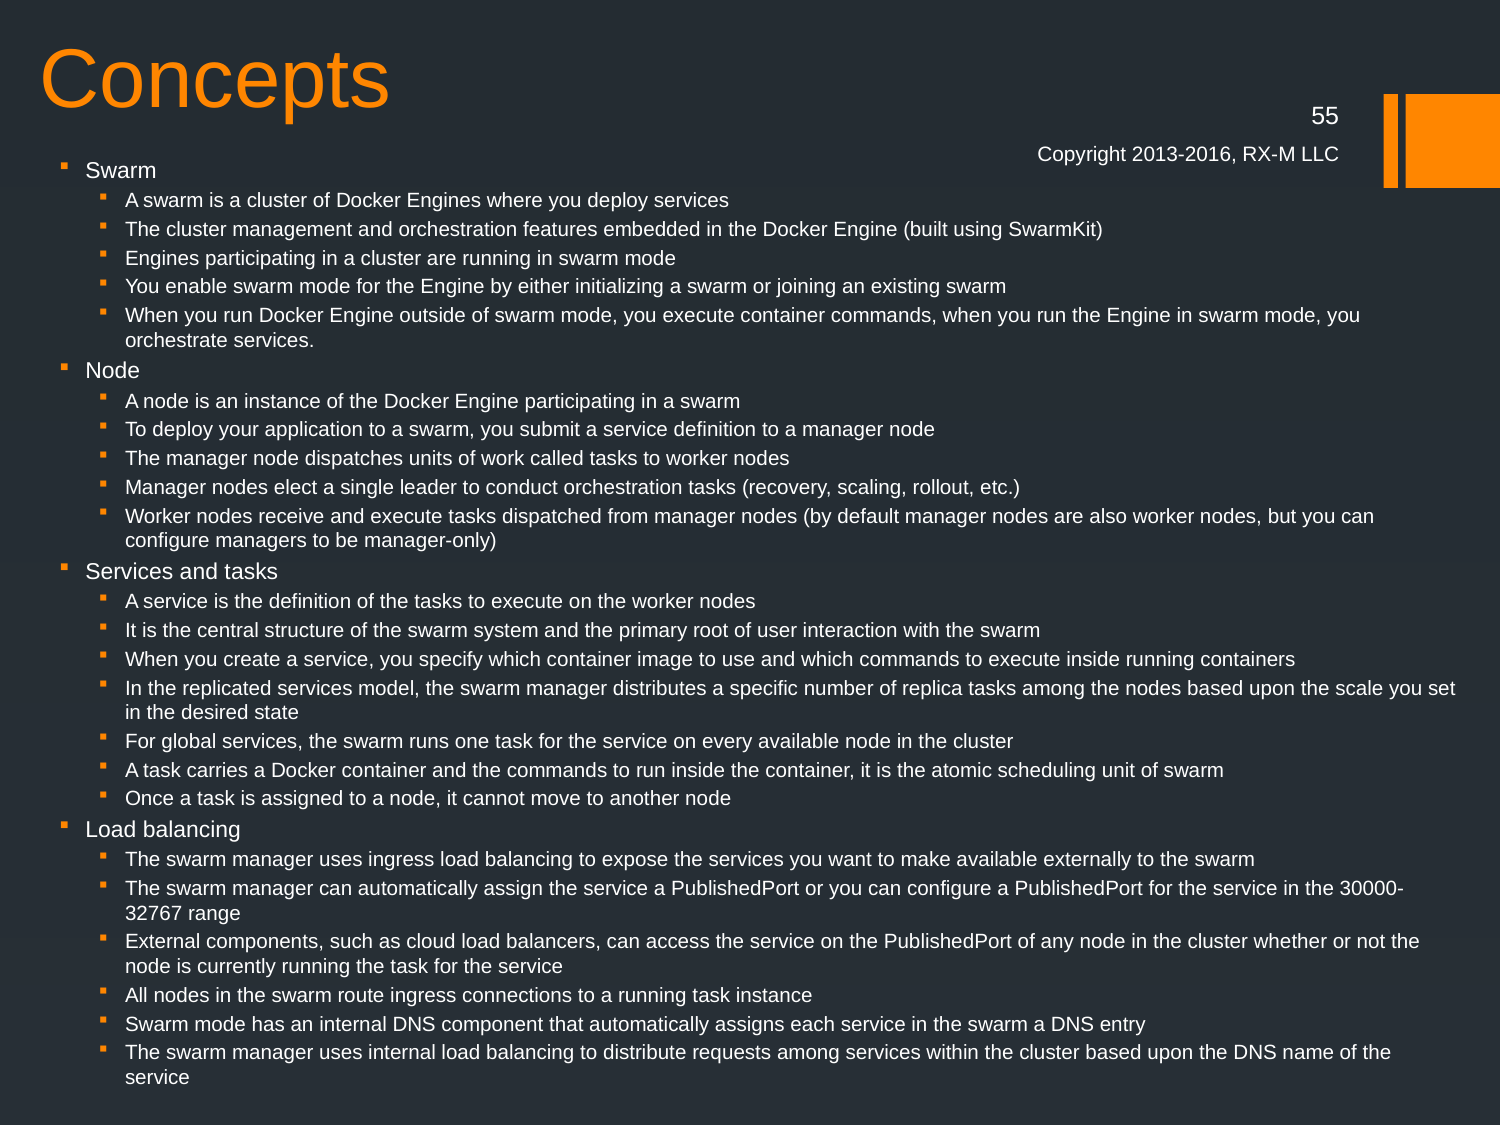

# Concepts
55
Copyright 2013-2016, RX-M LLC
Swarm
A swarm is a cluster of Docker Engines where you deploy services
The cluster management and orchestration features embedded in the Docker Engine (built using SwarmKit)
Engines participating in a cluster are running in swarm mode
You enable swarm mode for the Engine by either initializing a swarm or joining an existing swarm
When you run Docker Engine outside of swarm mode, you execute container commands, when you run the Engine in swarm mode, you orchestrate services.
Node
A node is an instance of the Docker Engine participating in a swarm
To deploy your application to a swarm, you submit a service definition to a manager node
The manager node dispatches units of work called tasks to worker nodes
Manager nodes elect a single leader to conduct orchestration tasks (recovery, scaling, rollout, etc.)
Worker nodes receive and execute tasks dispatched from manager nodes (by default manager nodes are also worker nodes, but you can configure managers to be manager-only)
Services and tasks
A service is the definition of the tasks to execute on the worker nodes
It is the central structure of the swarm system and the primary root of user interaction with the swarm
When you create a service, you specify which container image to use and which commands to execute inside running containers
In the replicated services model, the swarm manager distributes a specific number of replica tasks among the nodes based upon the scale you set in the desired state
For global services, the swarm runs one task for the service on every available node in the cluster
A task carries a Docker container and the commands to run inside the container, it is the atomic scheduling unit of swarm
Once a task is assigned to a node, it cannot move to another node
Load balancing
The swarm manager uses ingress load balancing to expose the services you want to make available externally to the swarm
The swarm manager can automatically assign the service a PublishedPort or you can configure a PublishedPort for the service in the 30000-32767 range
External components, such as cloud load balancers, can access the service on the PublishedPort of any node in the cluster whether or not the node is currently running the task for the service
All nodes in the swarm route ingress connections to a running task instance
Swarm mode has an internal DNS component that automatically assigns each service in the swarm a DNS entry
The swarm manager uses internal load balancing to distribute requests among services within the cluster based upon the DNS name of the service